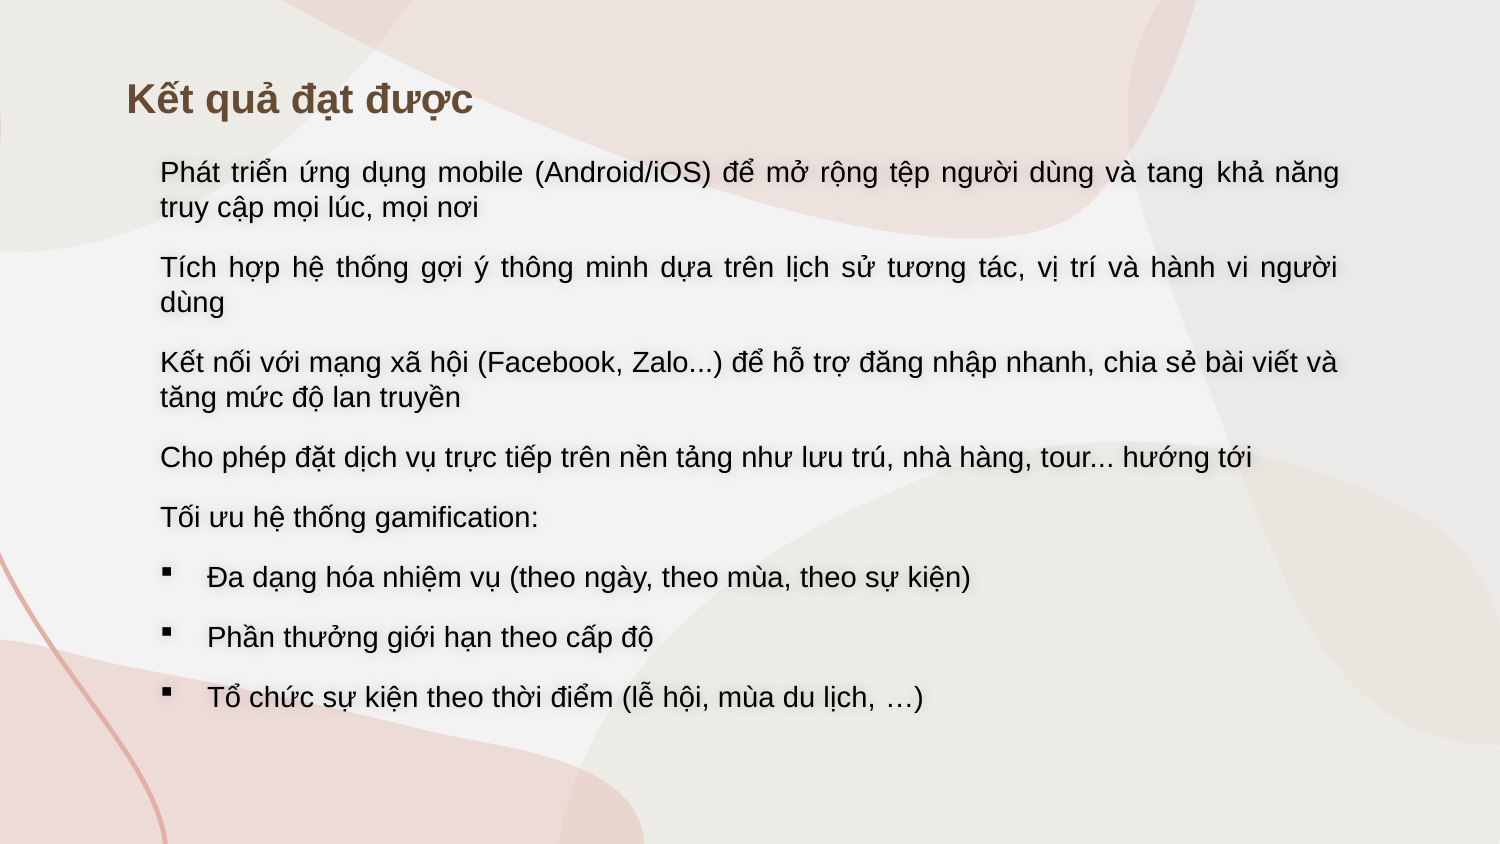

Kết quả đạt được
Phát triển ứng dụng mobile (Android/iOS) để mở rộng tệp người dùng và tang khả năng truy cập mọi lúc, mọi nơi
Tích hợp hệ thống gợi ý thông minh dựa trên lịch sử tương tác, vị trí và hành vi người dùng
Kết nối với mạng xã hội (Facebook, Zalo...) để hỗ trợ đăng nhập nhanh, chia sẻ bài viết và tăng mức độ lan truyền
Cho phép đặt dịch vụ trực tiếp trên nền tảng như lưu trú, nhà hàng, tour... hướng tới
Tối ưu hệ thống gamification:
Đa dạng hóa nhiệm vụ (theo ngày, theo mùa, theo sự kiện)
Phần thưởng giới hạn theo cấp độ
Tổ chức sự kiện theo thời điểm (lễ hội, mùa du lịch, …)